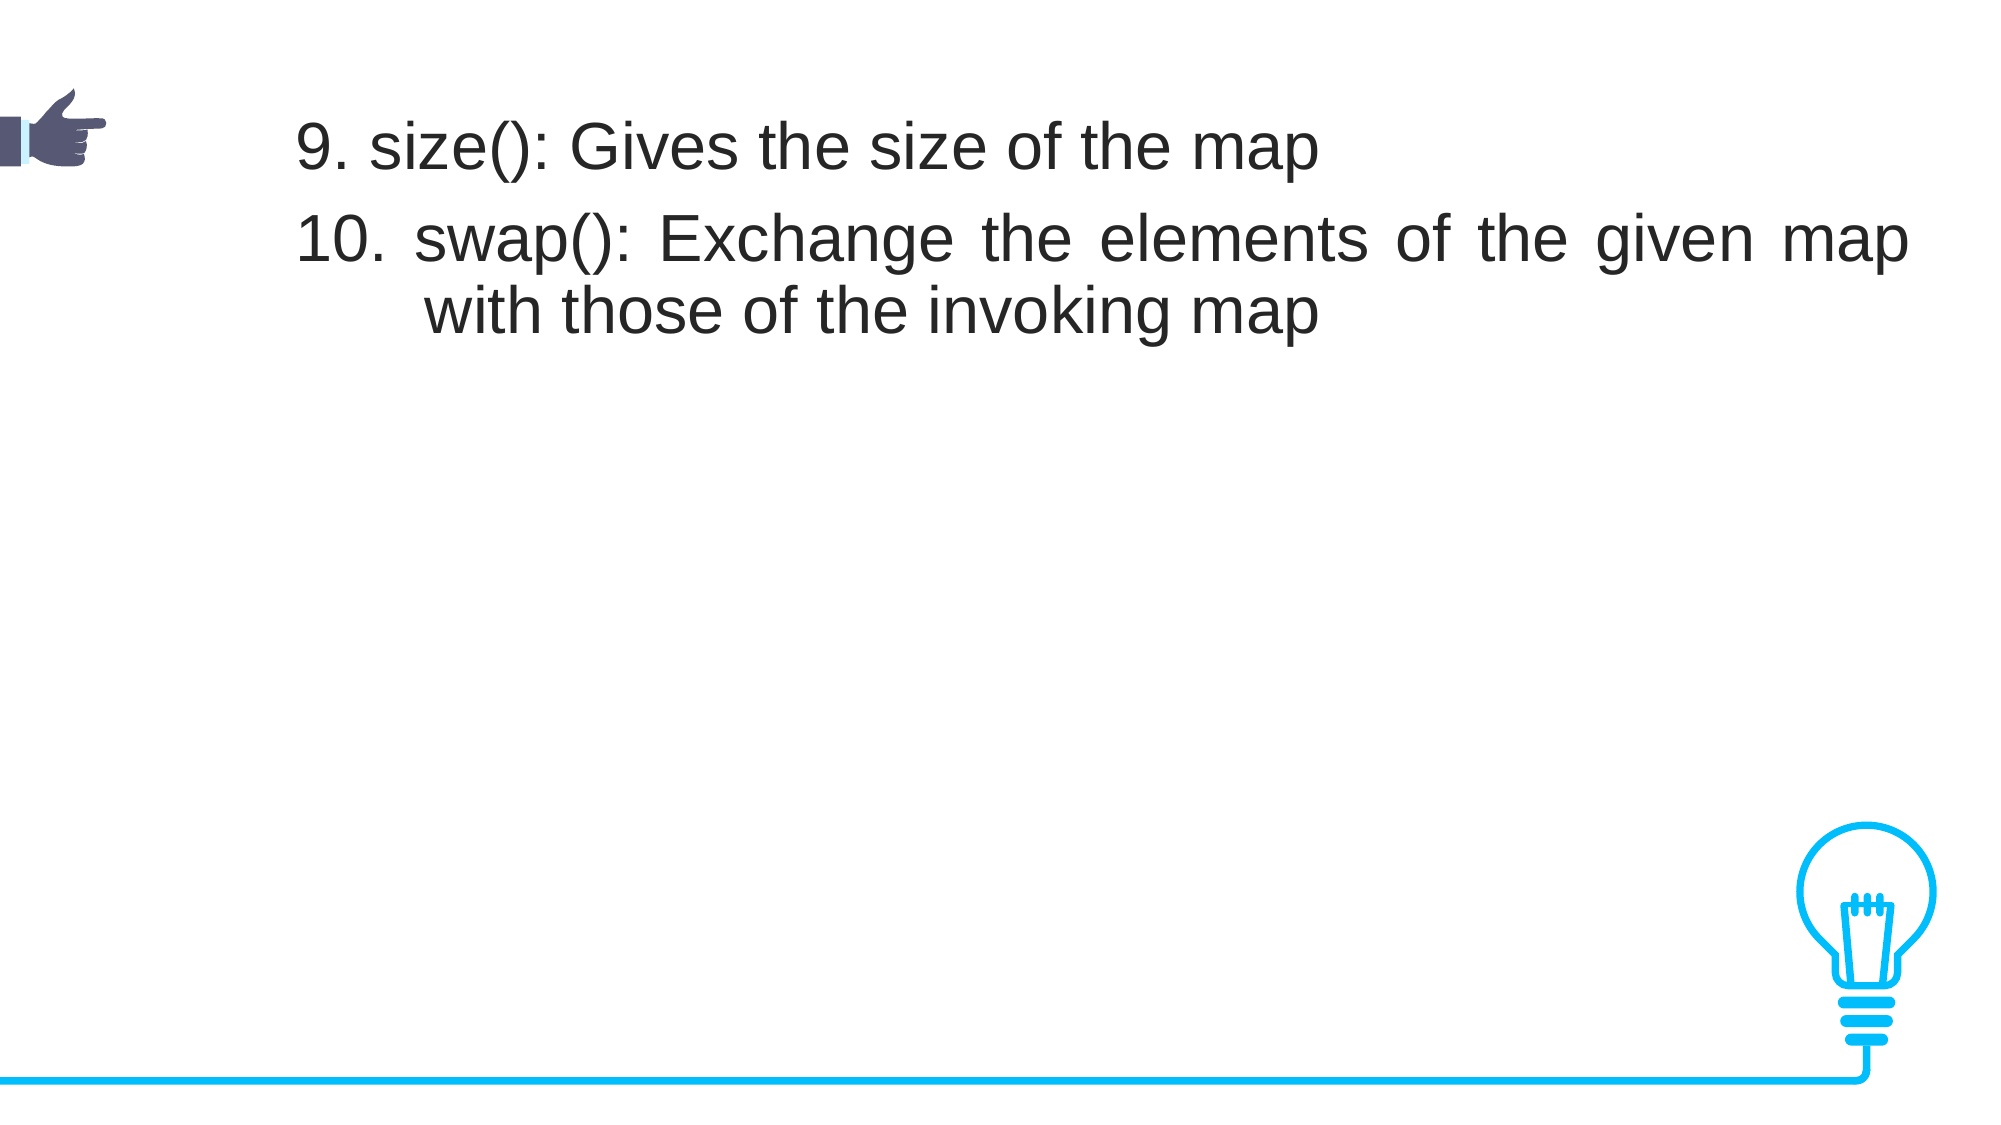

9. size(): Gives the size of the map
	10. swap(): Exchange the elements of the given map 	       with those of the invoking map